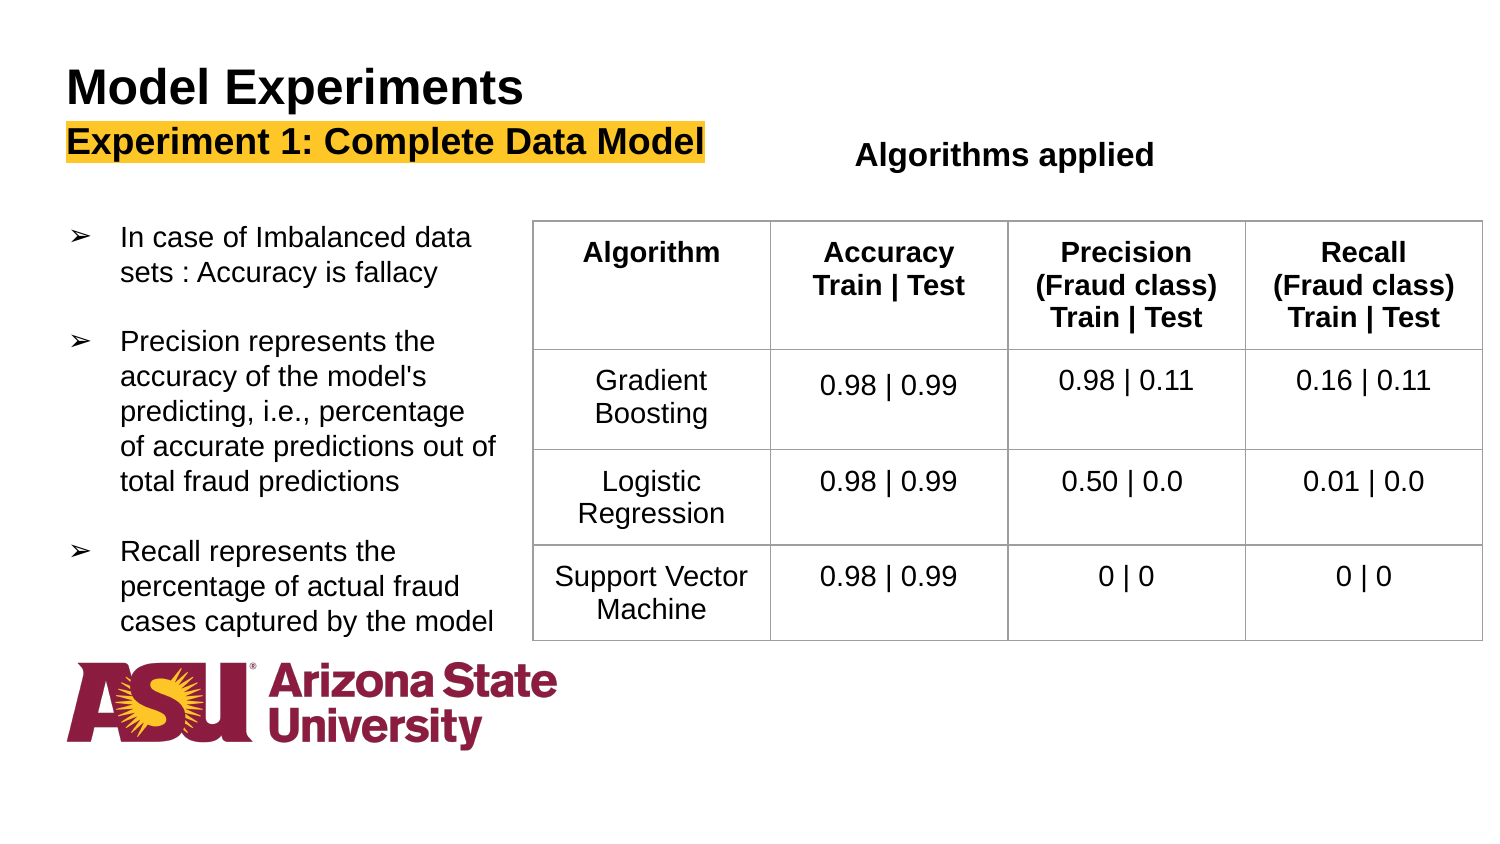

# Model Experiments

Experiment 1: Complete Data Model
Algorithms applied

In case of Imbalanced data sets : Accuracy is fallacy

Precision represents the accuracy of the model's predicting, i.e., percentage of accurate predictions out of total fraud predictions

Recall represents the percentage of actual fraud cases captured by the model
| Algorithm | Accuracy Train | Test | Precision (Fraud class) Train | Test | Recall (Fraud class) Train | Test |
| --- | --- | --- | --- |
| Gradient Boosting | 0.98 | 0.99 | 0.98 | 0.11 | 0.16 | 0.11 |
| Logistic Regression | 0.98 | 0.99 | 0.50 | 0.0 | 0.01 | 0.0 |
| Support Vector Machine | 0.98 | 0.99 | 0 | 0 | 0 | 0 |